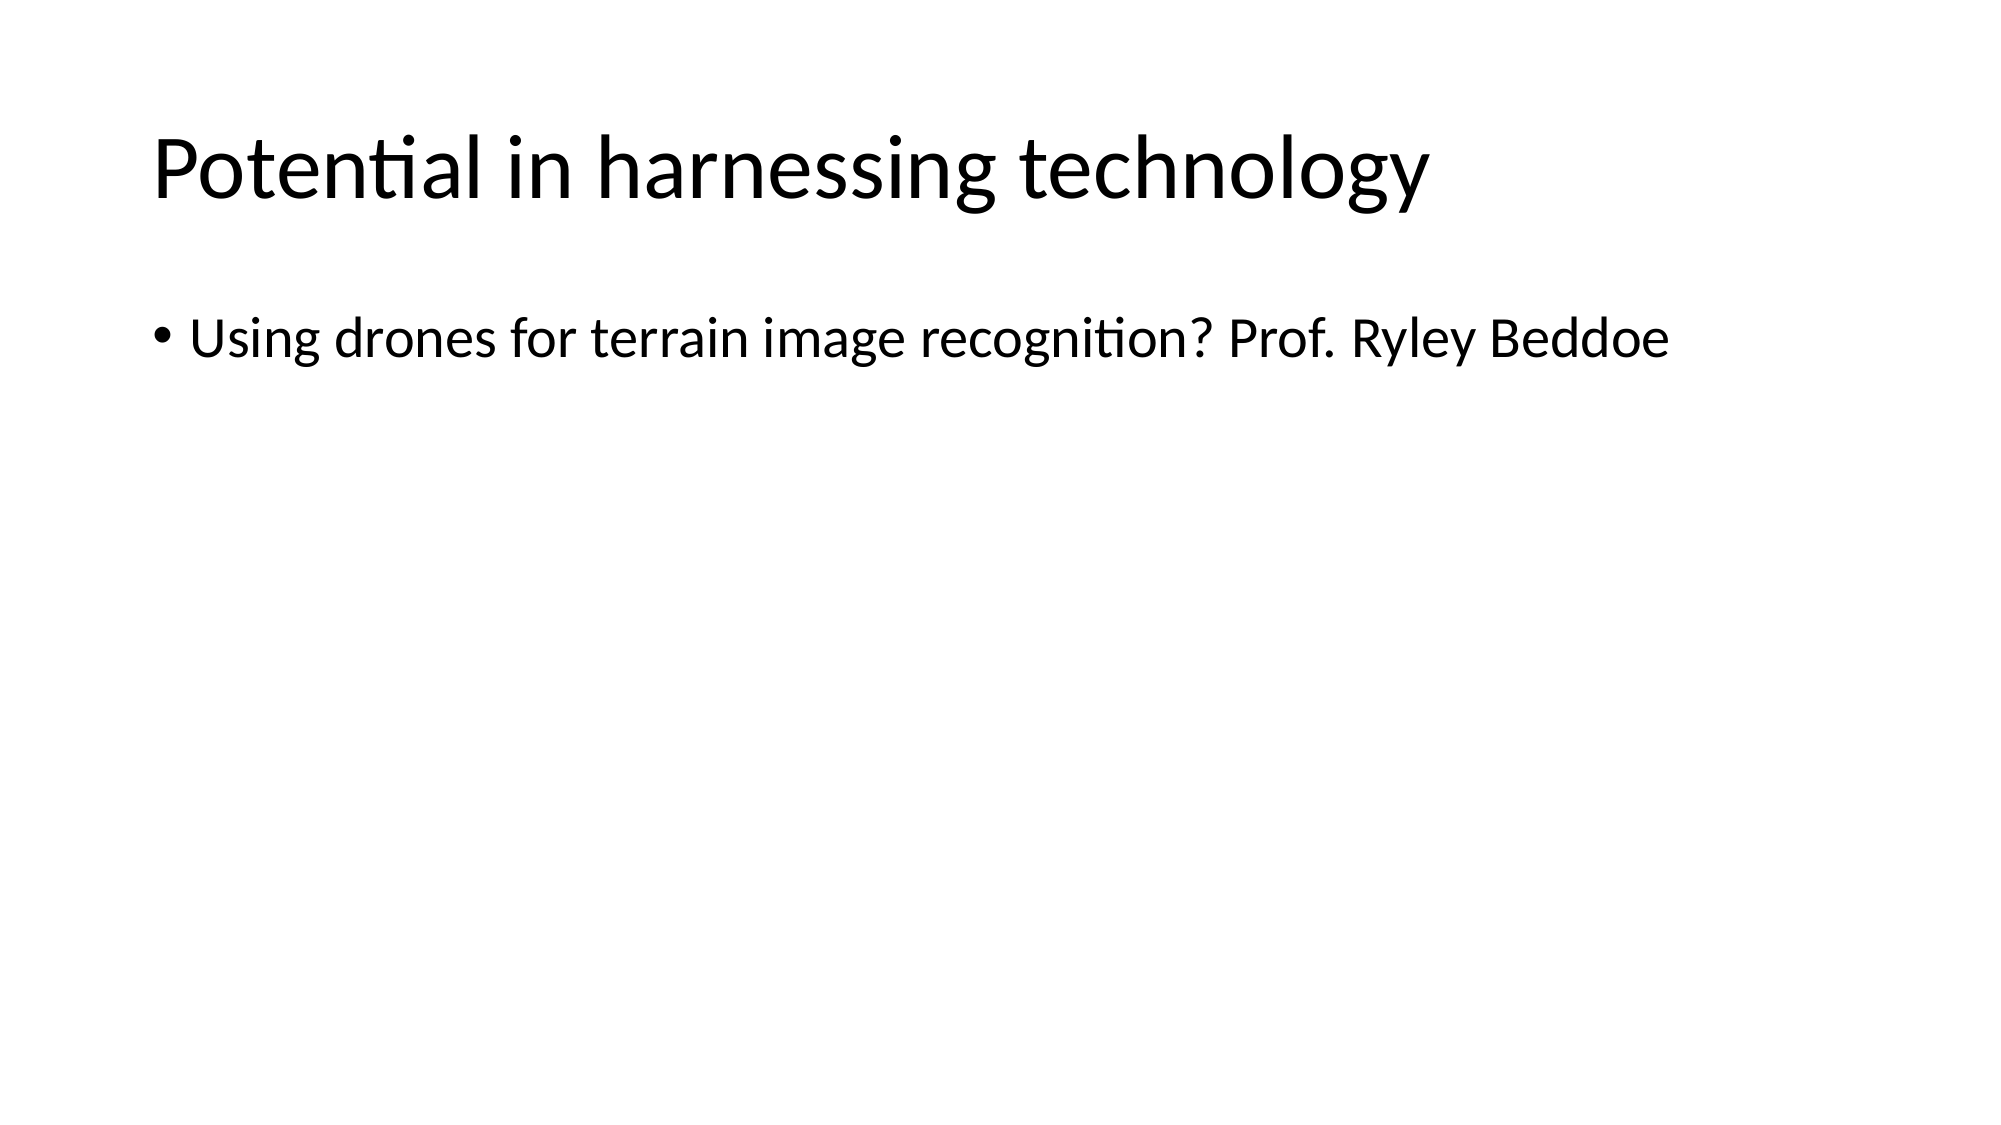

# Potential in harnessing technology
Using drones for terrain image recognition? Prof. Ryley Beddoe